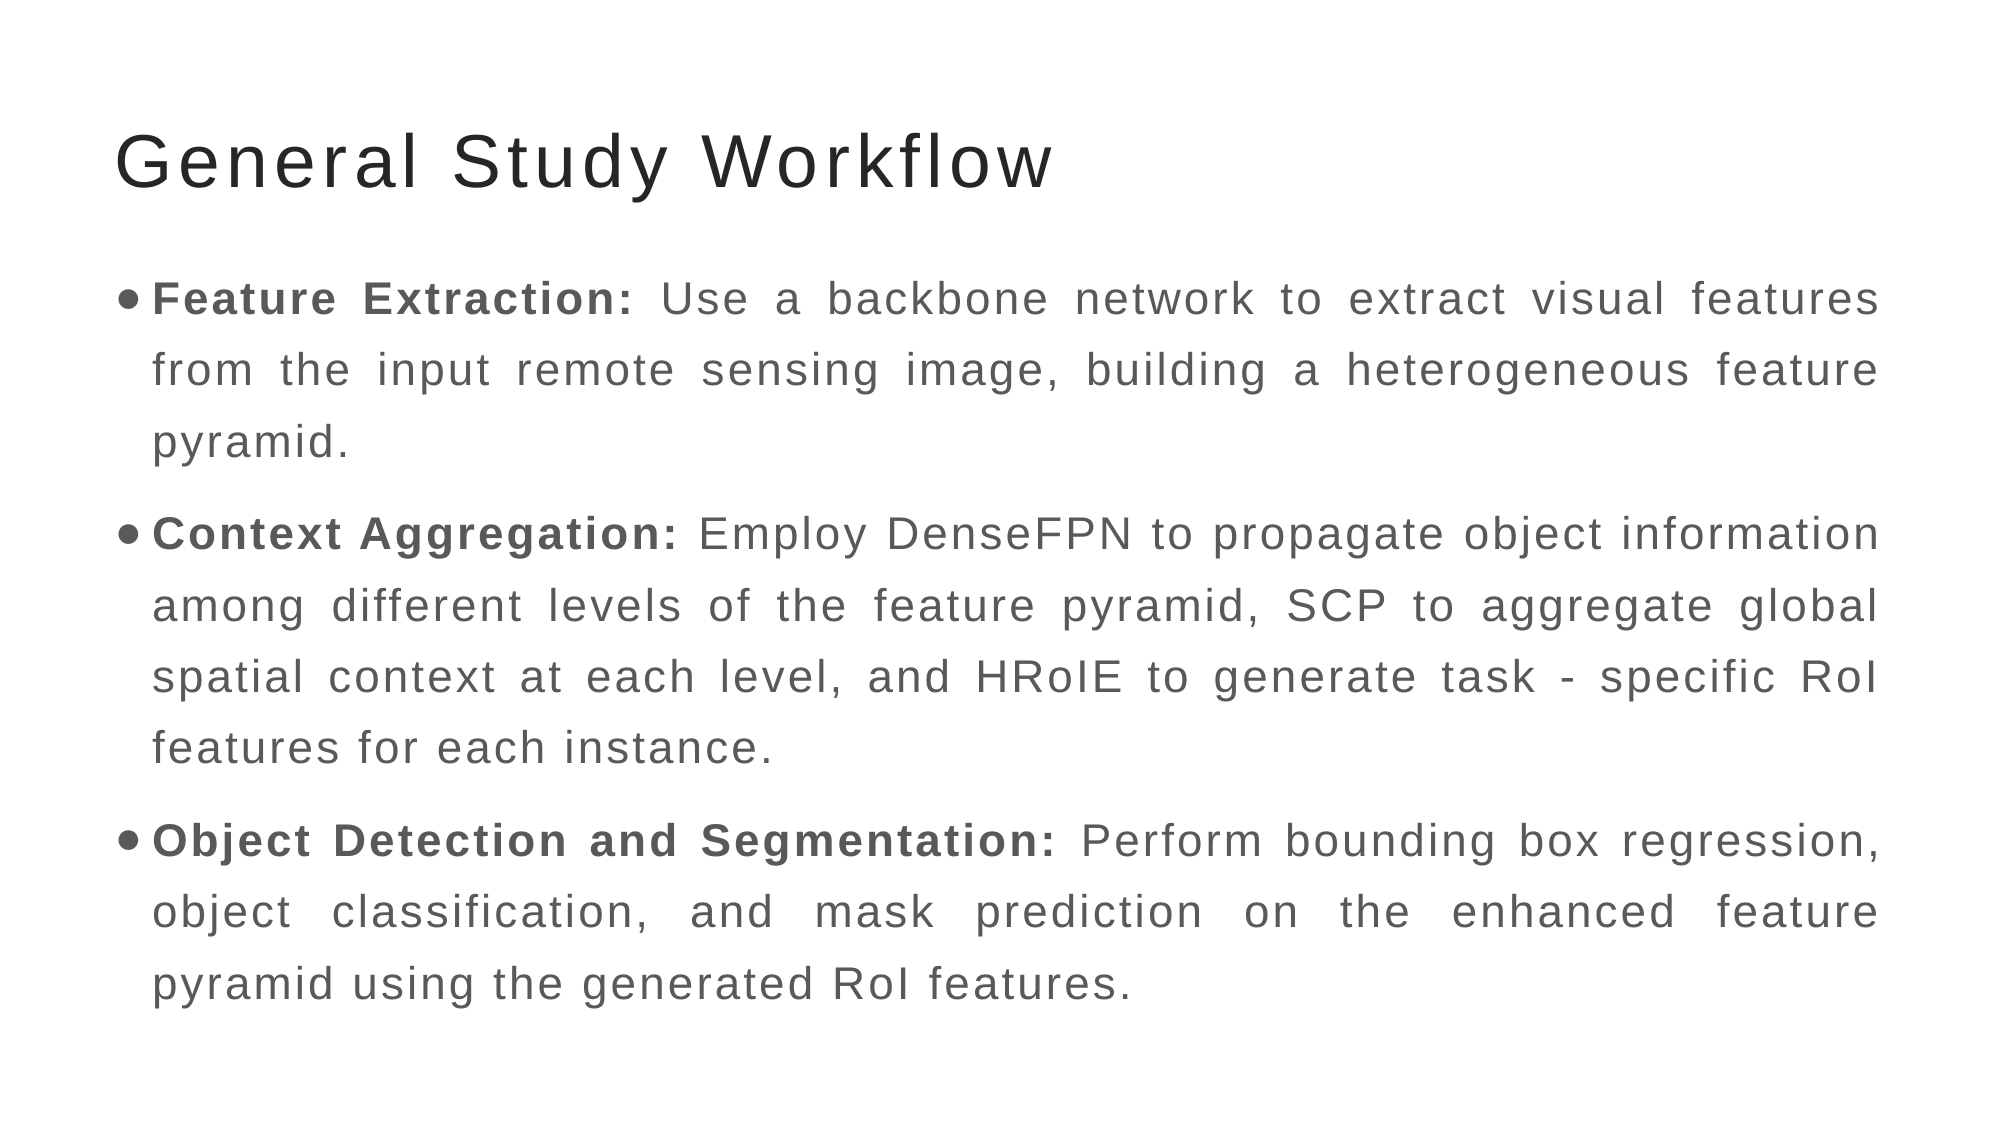

# General Study Workflow
Feature Extraction: Use a backbone network to extract visual features from the input remote sensing image, building a heterogeneous feature pyramid.
Context Aggregation: Employ DenseFPN to propagate object information among different levels of the feature pyramid, SCP to aggregate global spatial context at each level, and HRoIE to generate task - specific RoI features for each instance.
Object Detection and Segmentation: Perform bounding box regression, object classification, and mask prediction on the enhanced feature pyramid using the generated RoI features.